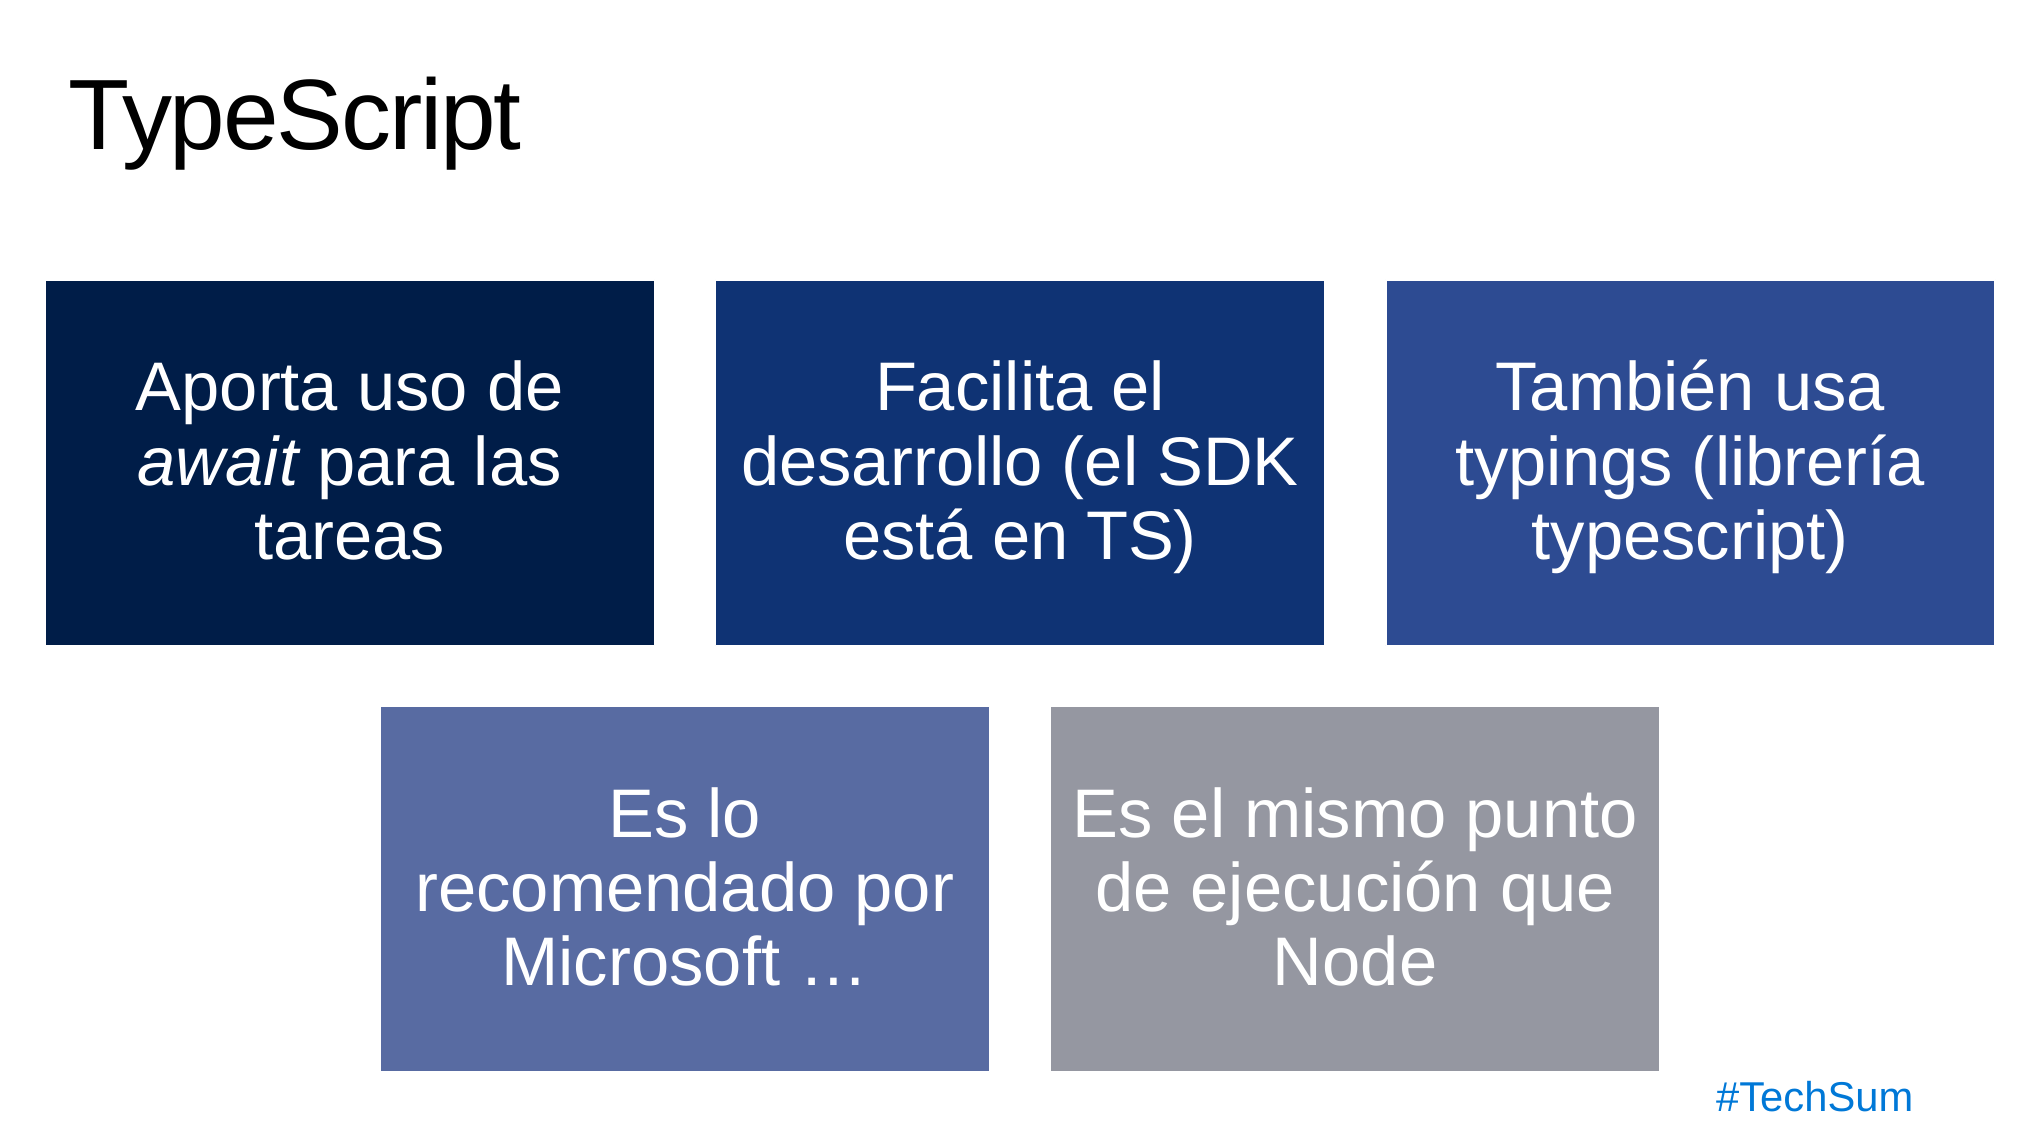

# TypeScript
Aporta uso de await para las tareas
Facilita el desarrollo (el SDK está en TS)
También usa typings (librería typescript)
Es lo recomendado por Microsoft …
Es el mismo punto de ejecución que Node